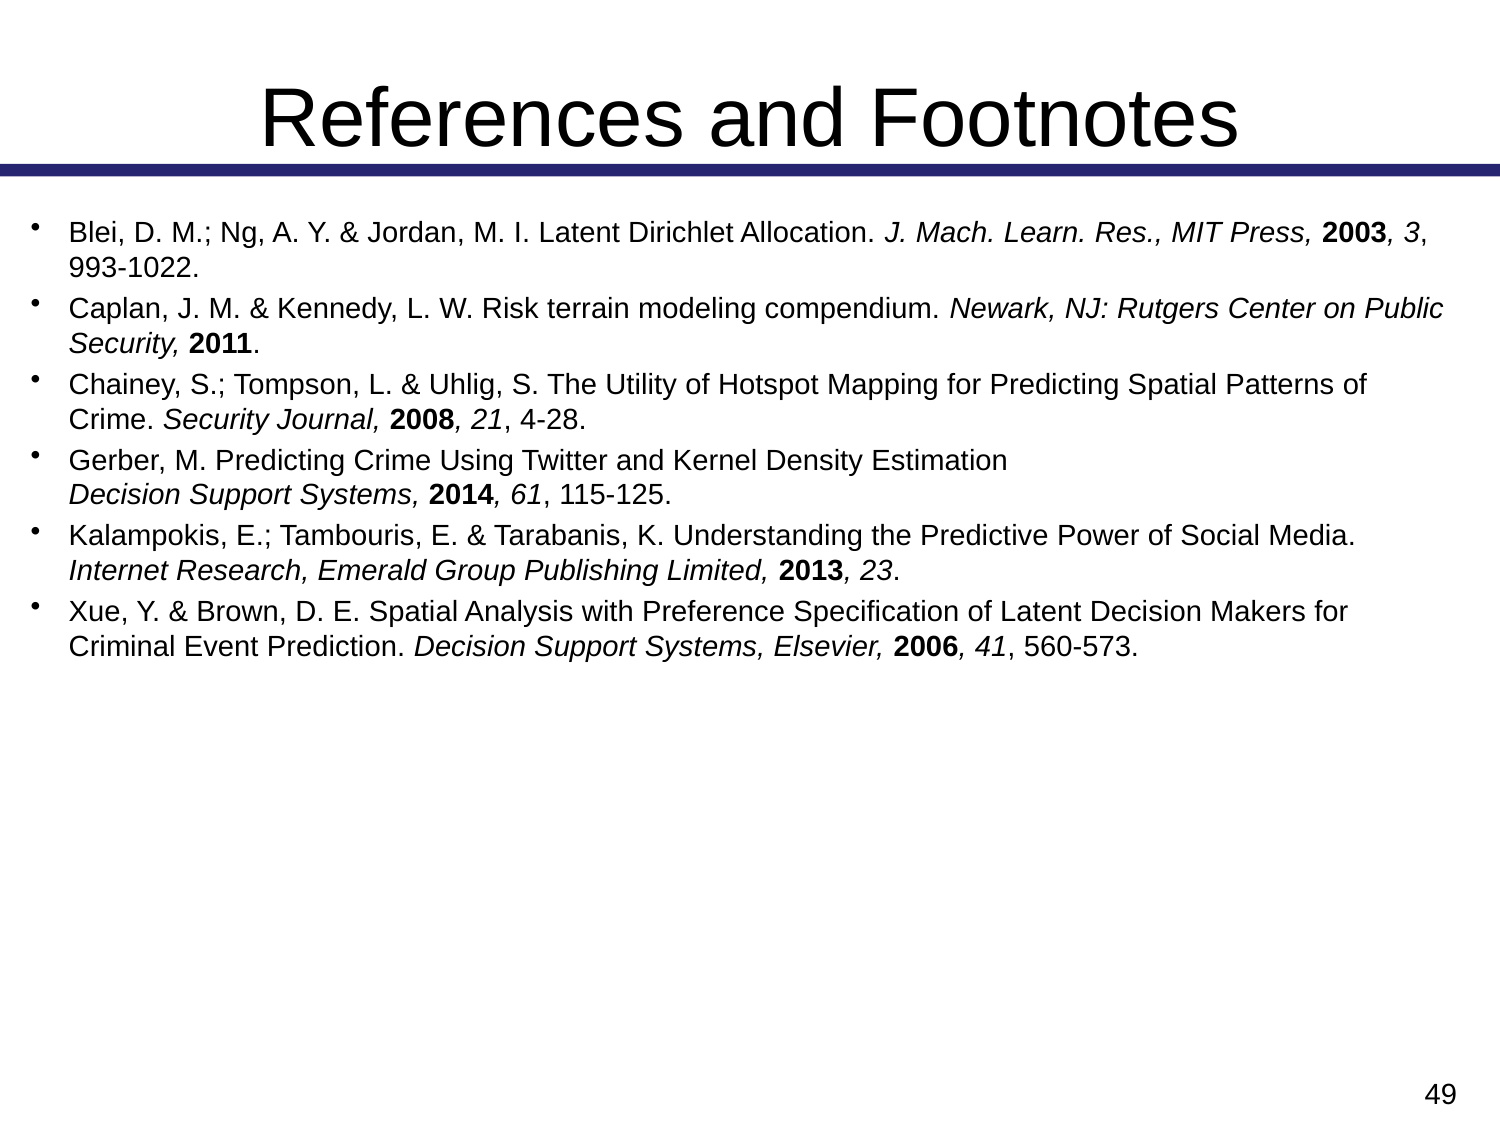

# References and Footnotes
Blei, D. M.; Ng, A. Y. & Jordan, M. I. Latent Dirichlet Allocation. J. Mach. Learn. Res., MIT Press, 2003, 3, 993-1022.
Caplan, J. M. & Kennedy, L. W. Risk terrain modeling compendium. Newark, NJ: Rutgers Center on Public Security, 2011.
Chainey, S.; Tompson, L. & Uhlig, S. The Utility of Hotspot Mapping for Predicting Spatial Patterns of Crime. Security Journal, 2008, 21, 4-28.
Gerber, M. Predicting Crime Using Twitter and Kernel Density Estimation
Decision Support Systems, 2014, 61, 115-125.
Kalampokis, E.; Tambouris, E. & Tarabanis, K. Understanding the Predictive Power of Social Media. Internet Research, Emerald Group Publishing Limited, 2013, 23.
Xue, Y. & Brown, D. E. Spatial Analysis with Preference Specification of Latent Decision Makers for Criminal Event Prediction. Decision Support Systems, Elsevier, 2006, 41, 560-573.
49